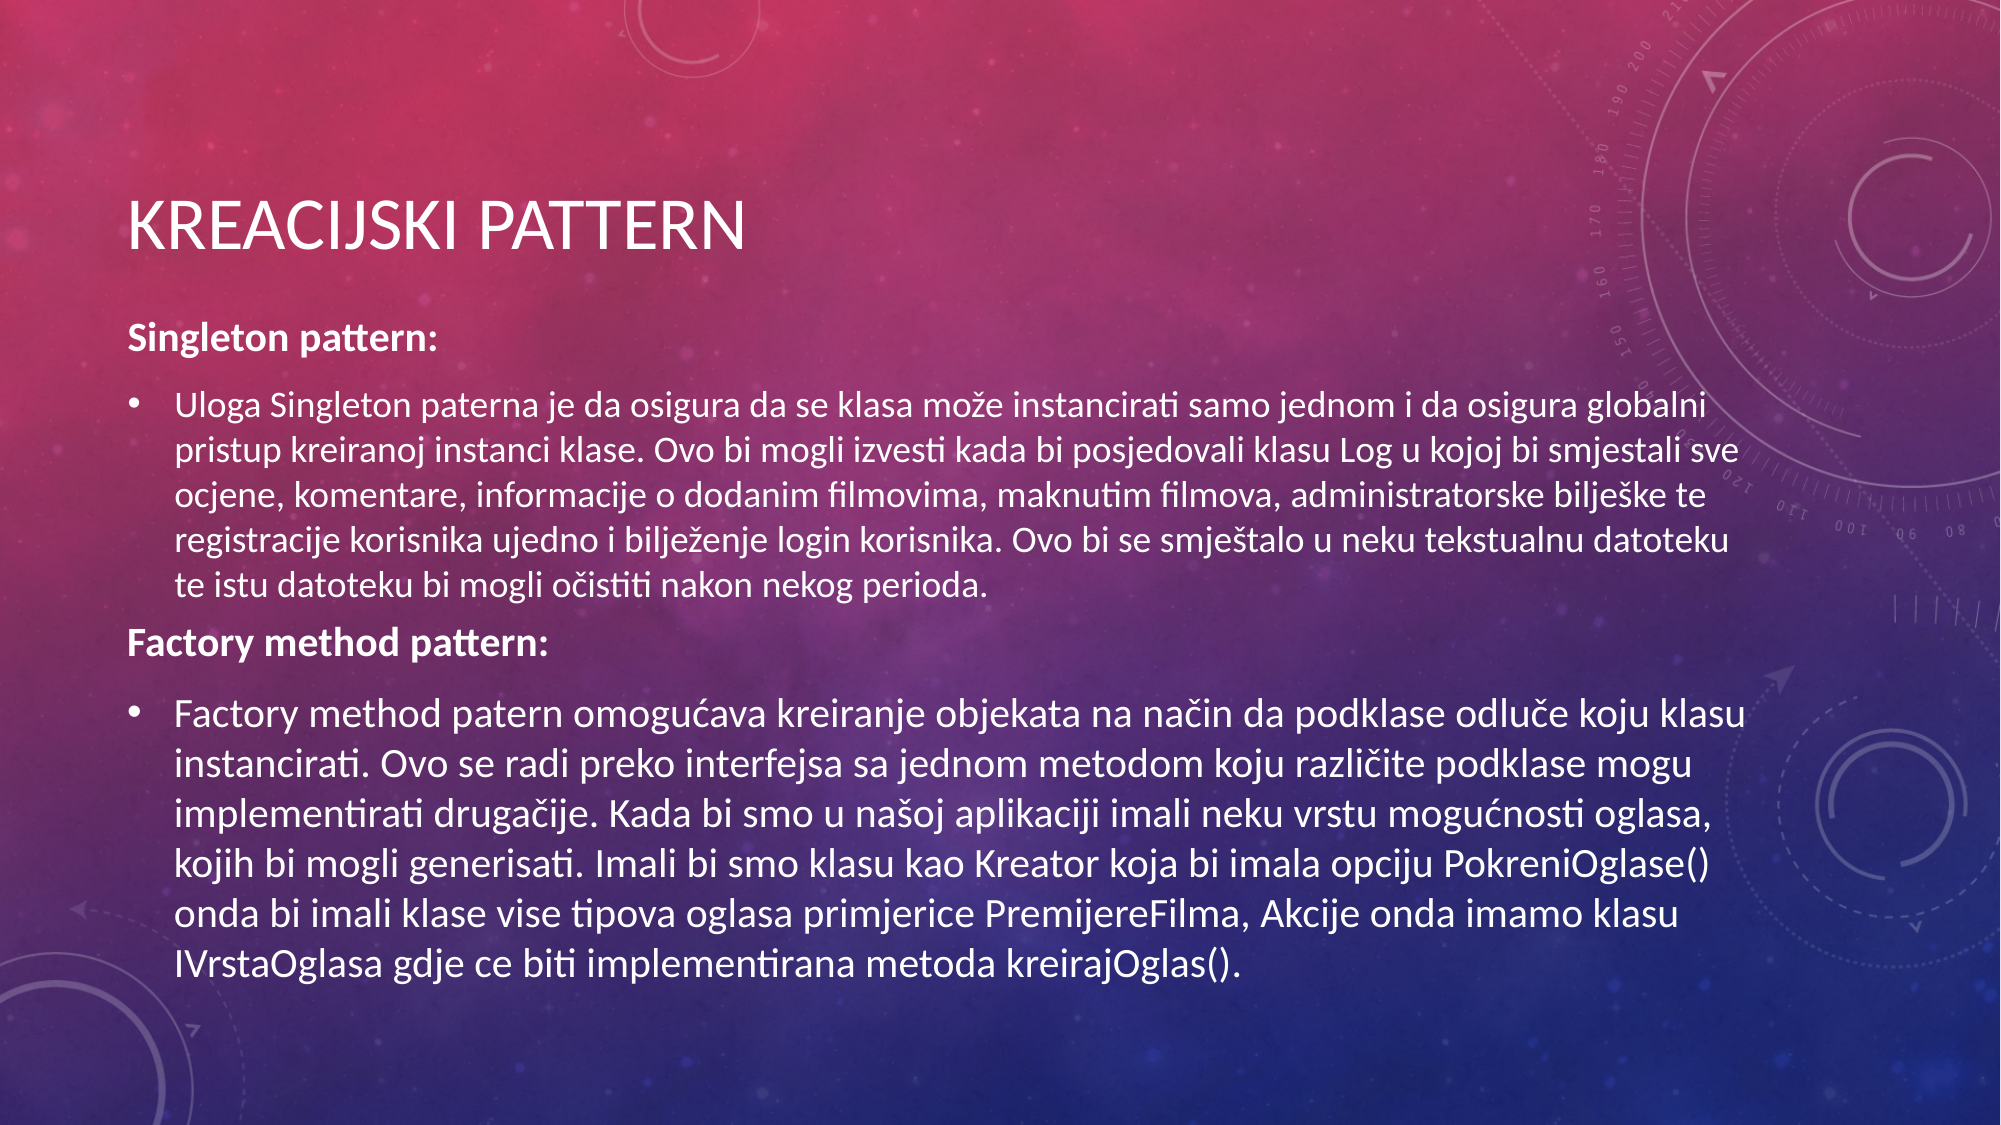

# KREACIJSKI PATTERN
Singleton pattern:
Uloga Singleton paterna je da osigura da se klasa može instancirati samo jednom i da osigura globalni pristup kreiranoj instanci klase. Ovo bi mogli izvesti kada bi posjedovali klasu Log u kojoj bi smjestali sve ocjene, komentare, informacije o dodanim filmovima, maknutim filmova, administratorske bilješke te registracije korisnika ujedno i bilježenje login korisnika. Ovo bi se smještalo u neku tekstualnu datoteku te istu datoteku bi mogli očistiti nakon nekog perioda.
Factory method pattern:
Factory method patern omogućava kreiranje objekata na način da podklase odluče koju klasu instancirati. Ovo se radi preko interfejsa sa jednom metodom koju različite podklase mogu implementirati drugačije. Kada bi smo u našoj aplikaciji imali neku vrstu mogućnosti oglasa, kojih bi mogli generisati. Imali bi smo klasu kao Kreator koja bi imala opciju PokreniOglase() onda bi imali klase vise tipova oglasa primjerice PremijereFilma, Akcije onda imamo klasu IVrstaOglasa gdje ce biti implementirana metoda kreirajOglas().